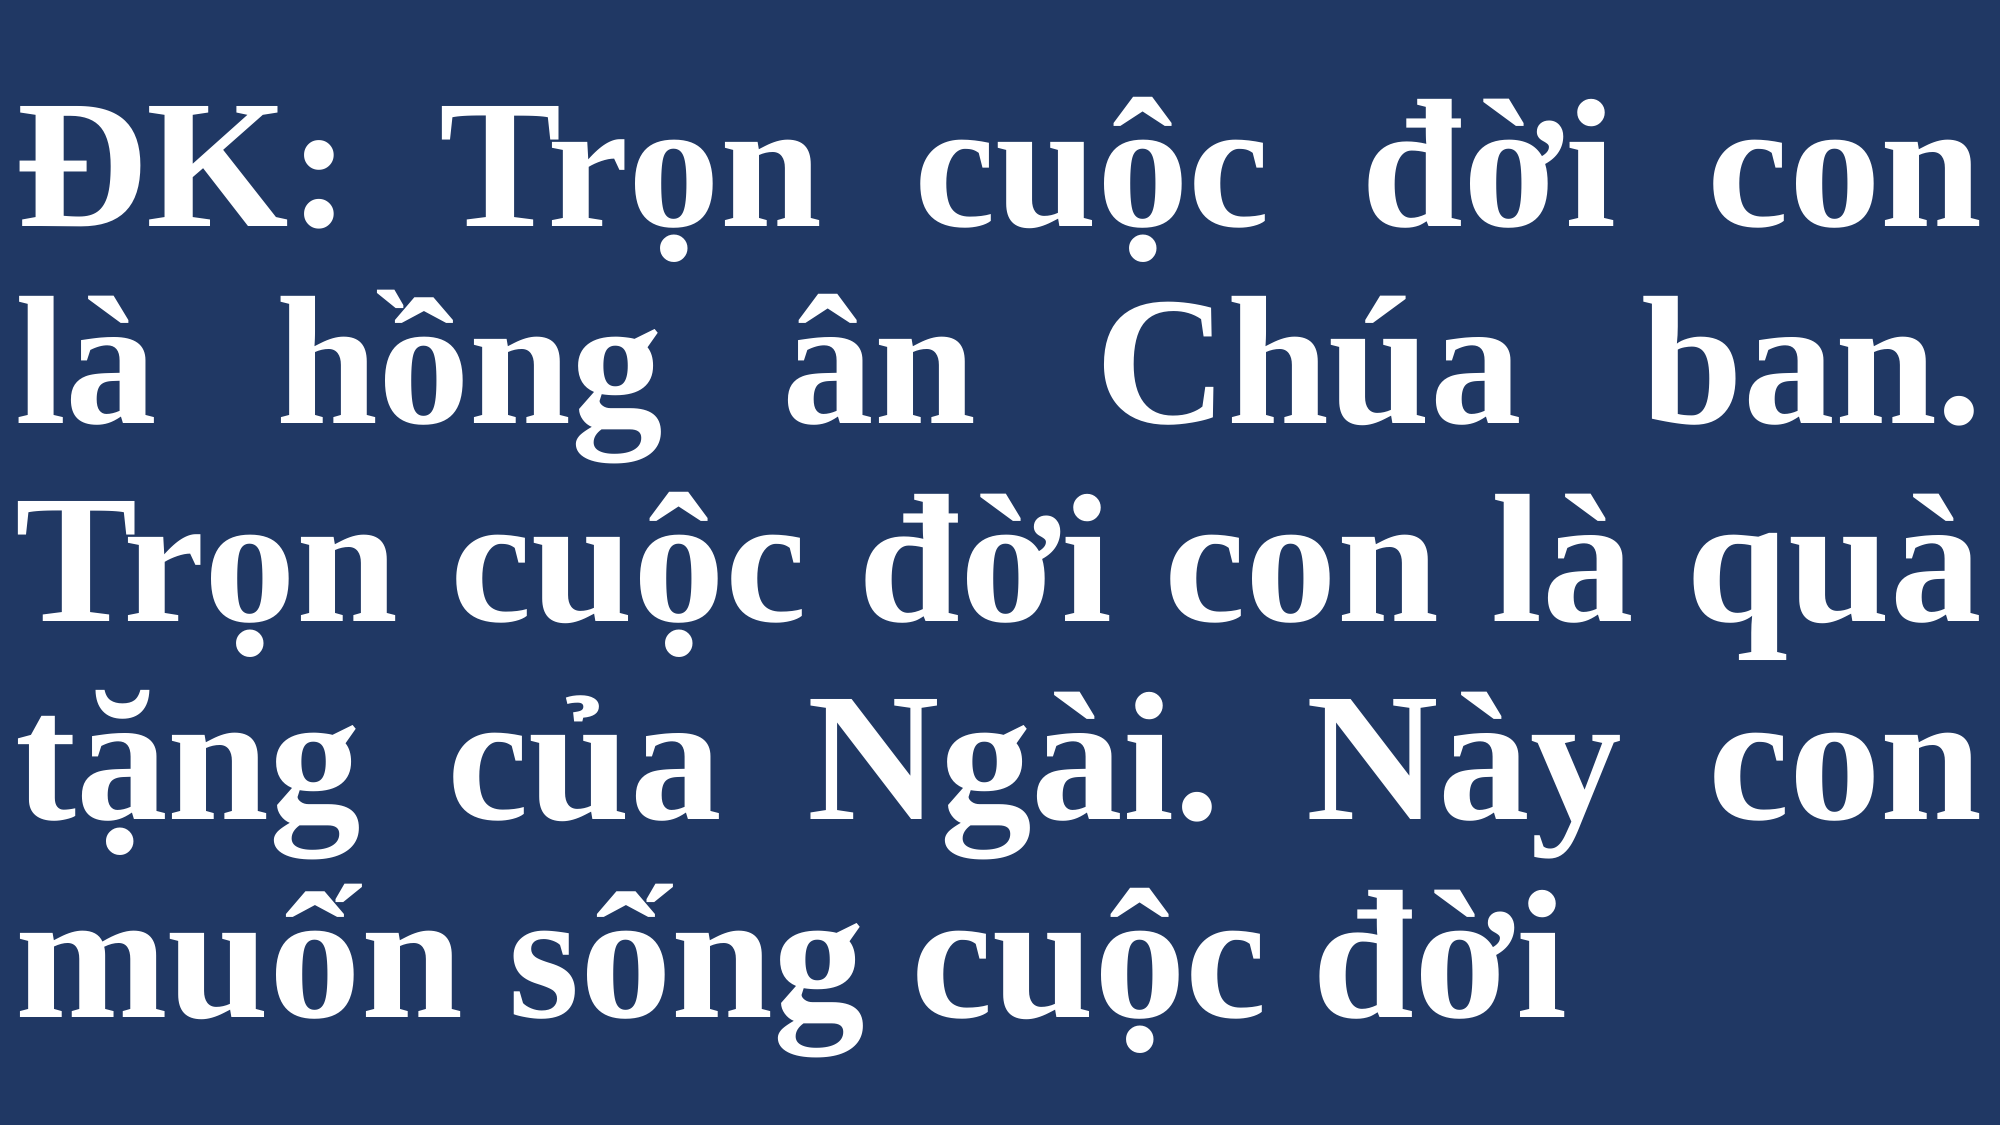

# ĐK: Trọn cuộc đời con là hồng ân Chúa ban. Trọn cuộc đời con là quà tặng của Ngài. Này con muốn sống cuộc đời